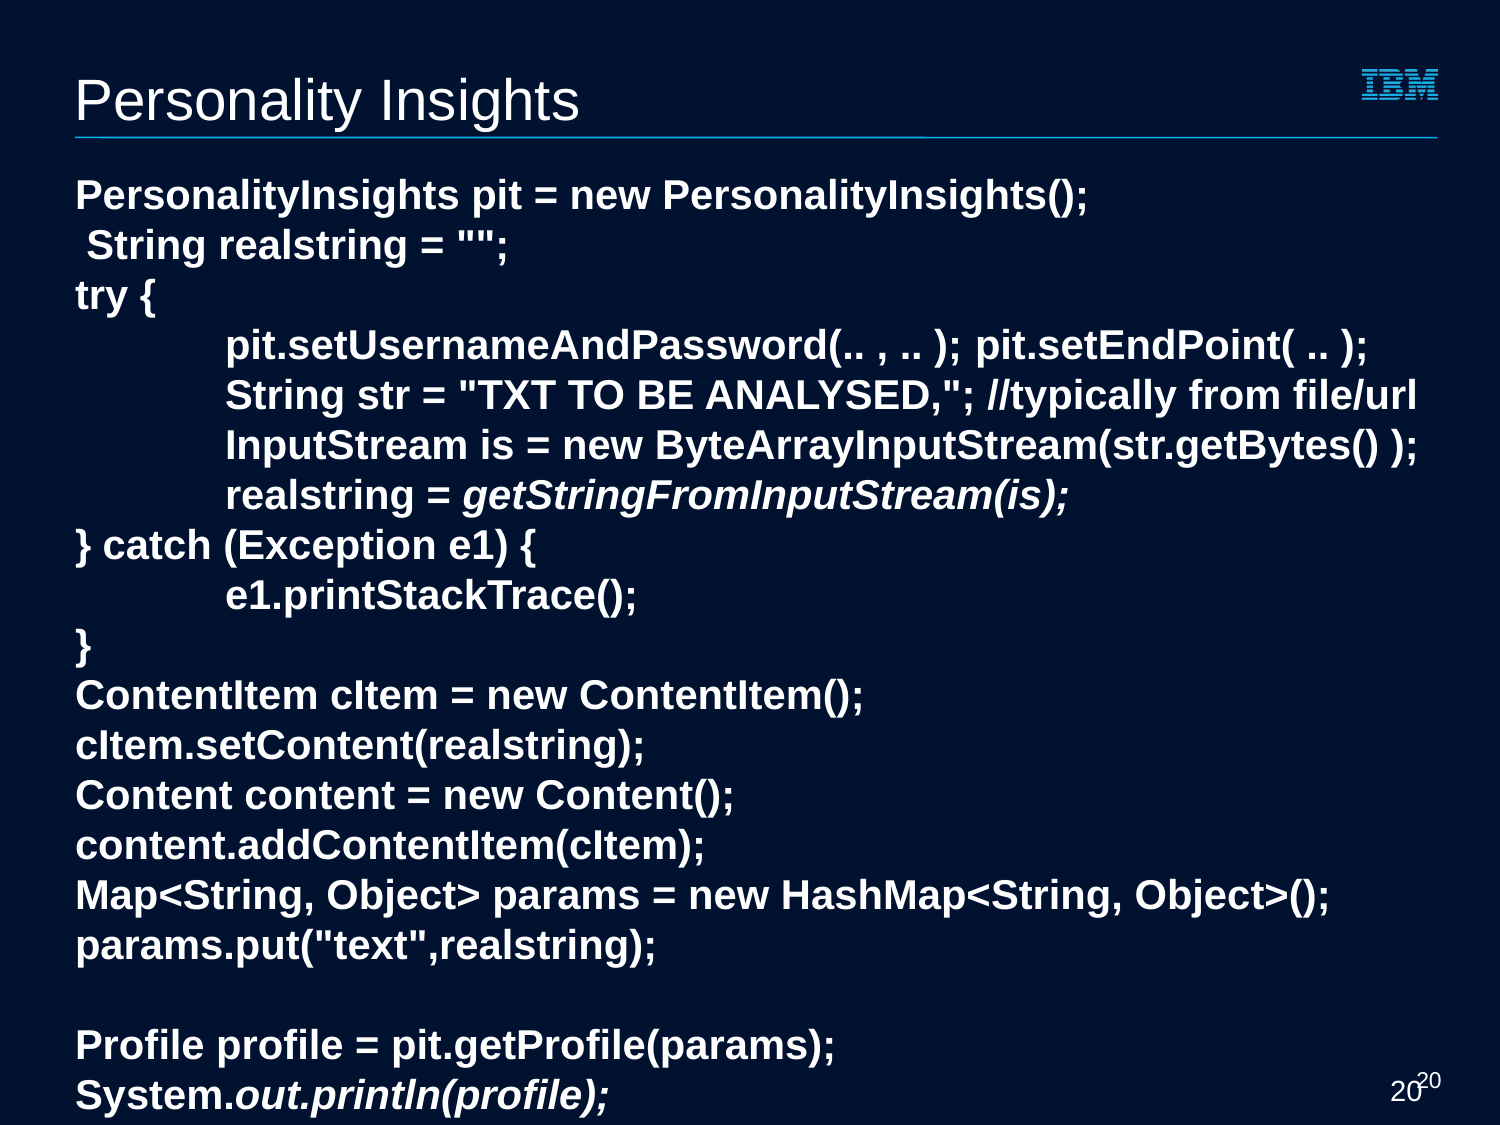

Personality Insights
# PersonalityInsights pit = new PersonalityInsights(); String realstring = ""; try { pit.setUsernameAndPassword(.. , .. ); 	pit.setEndPoint( .. ); String str = "TXT TO BE ANALYSED,"; //typically from file/url InputStream is = new ByteArrayInputStream(str.getBytes() ); realstring = getStringFromInputStream(is); } catch (Exception e1) { e1.printStackTrace(); } ContentItem cItem = new ContentItem(); cItem.setContent(realstring); Content content = new Content(); content.addContentItem(cItem); Map<String, Object> params = new HashMap<String, Object>(); params.put("text",realstring); Profile profile = pit.getProfile(params); System.out.println(profile);

20